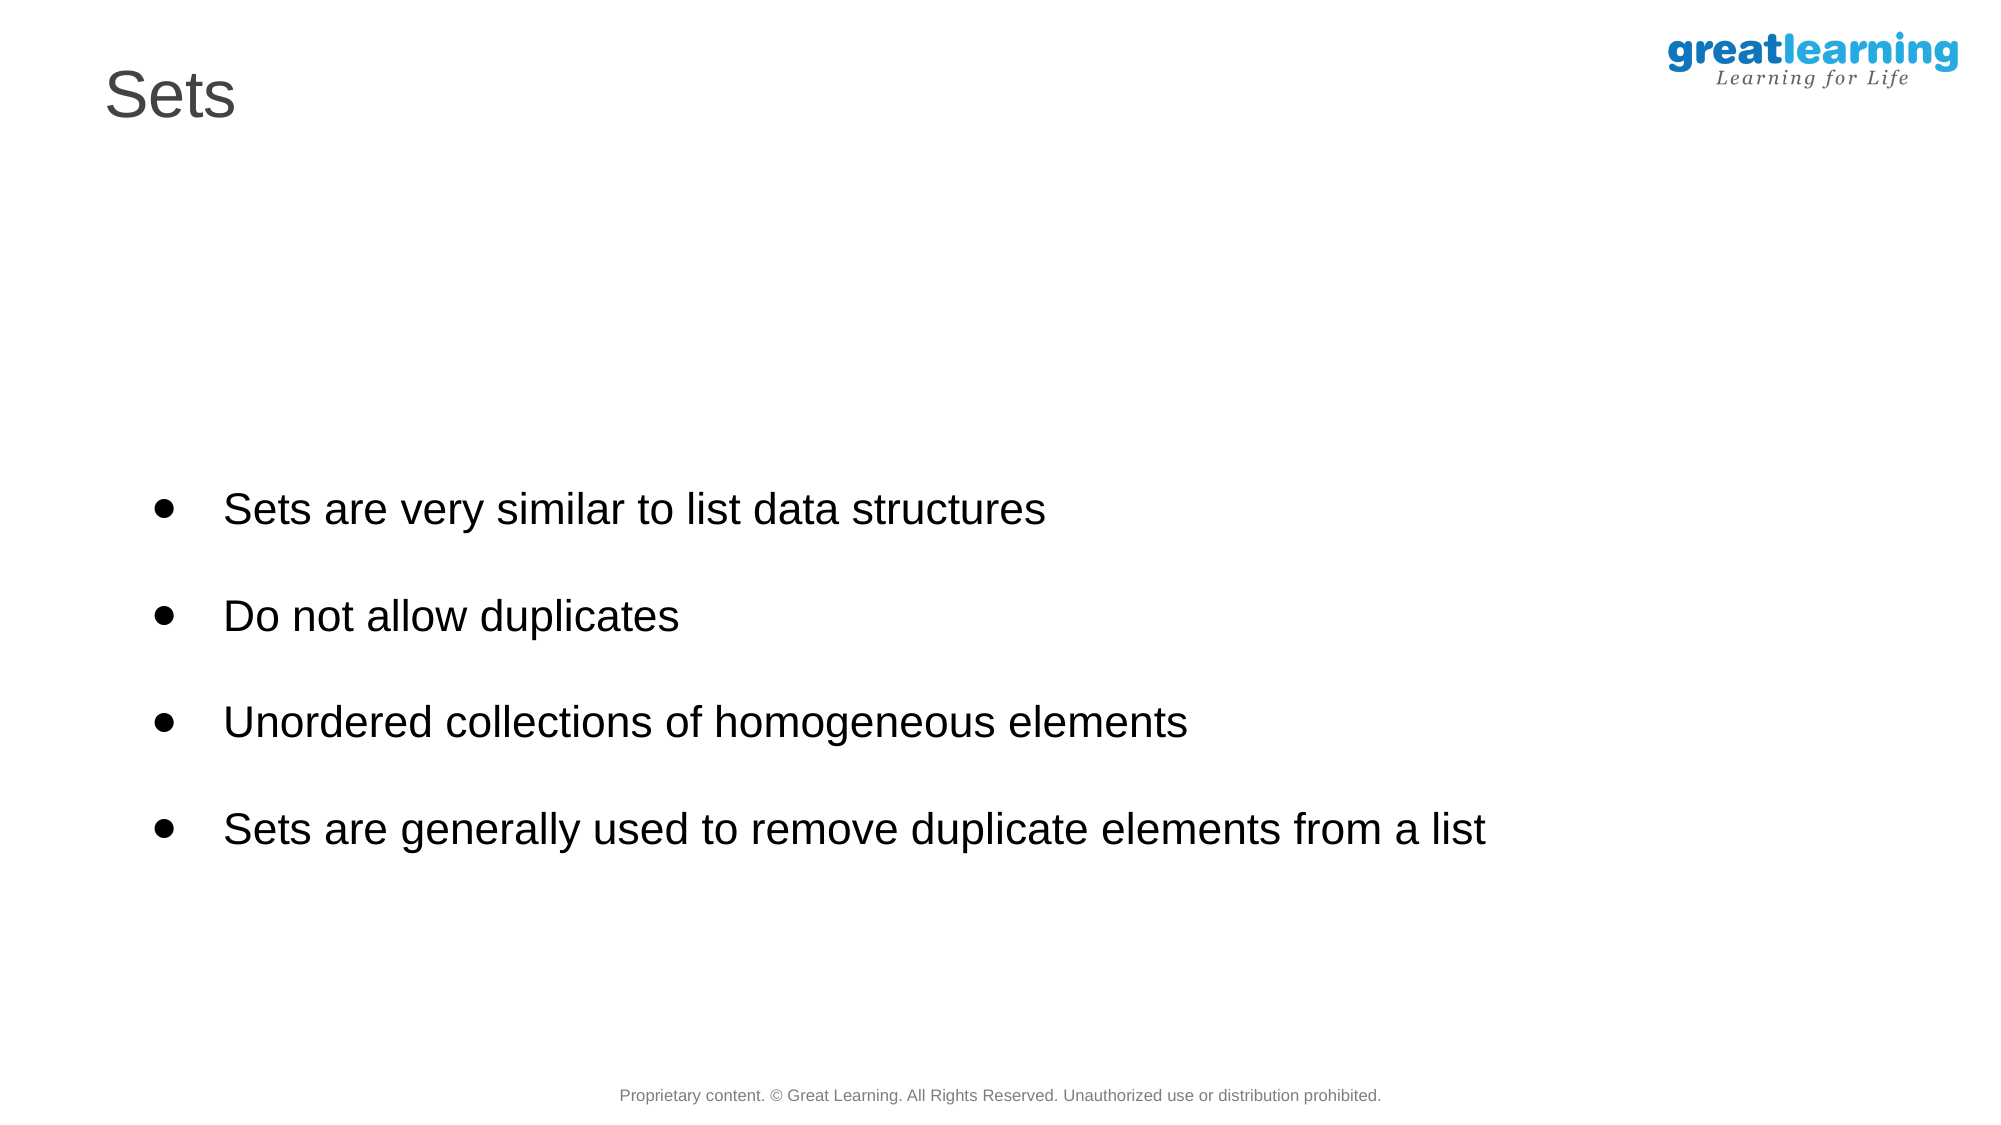

Sets
Sets are very similar to list data structures
Do not allow duplicates
Unordered collections of homogeneous elements
Sets are generally used to remove duplicate elements from a list